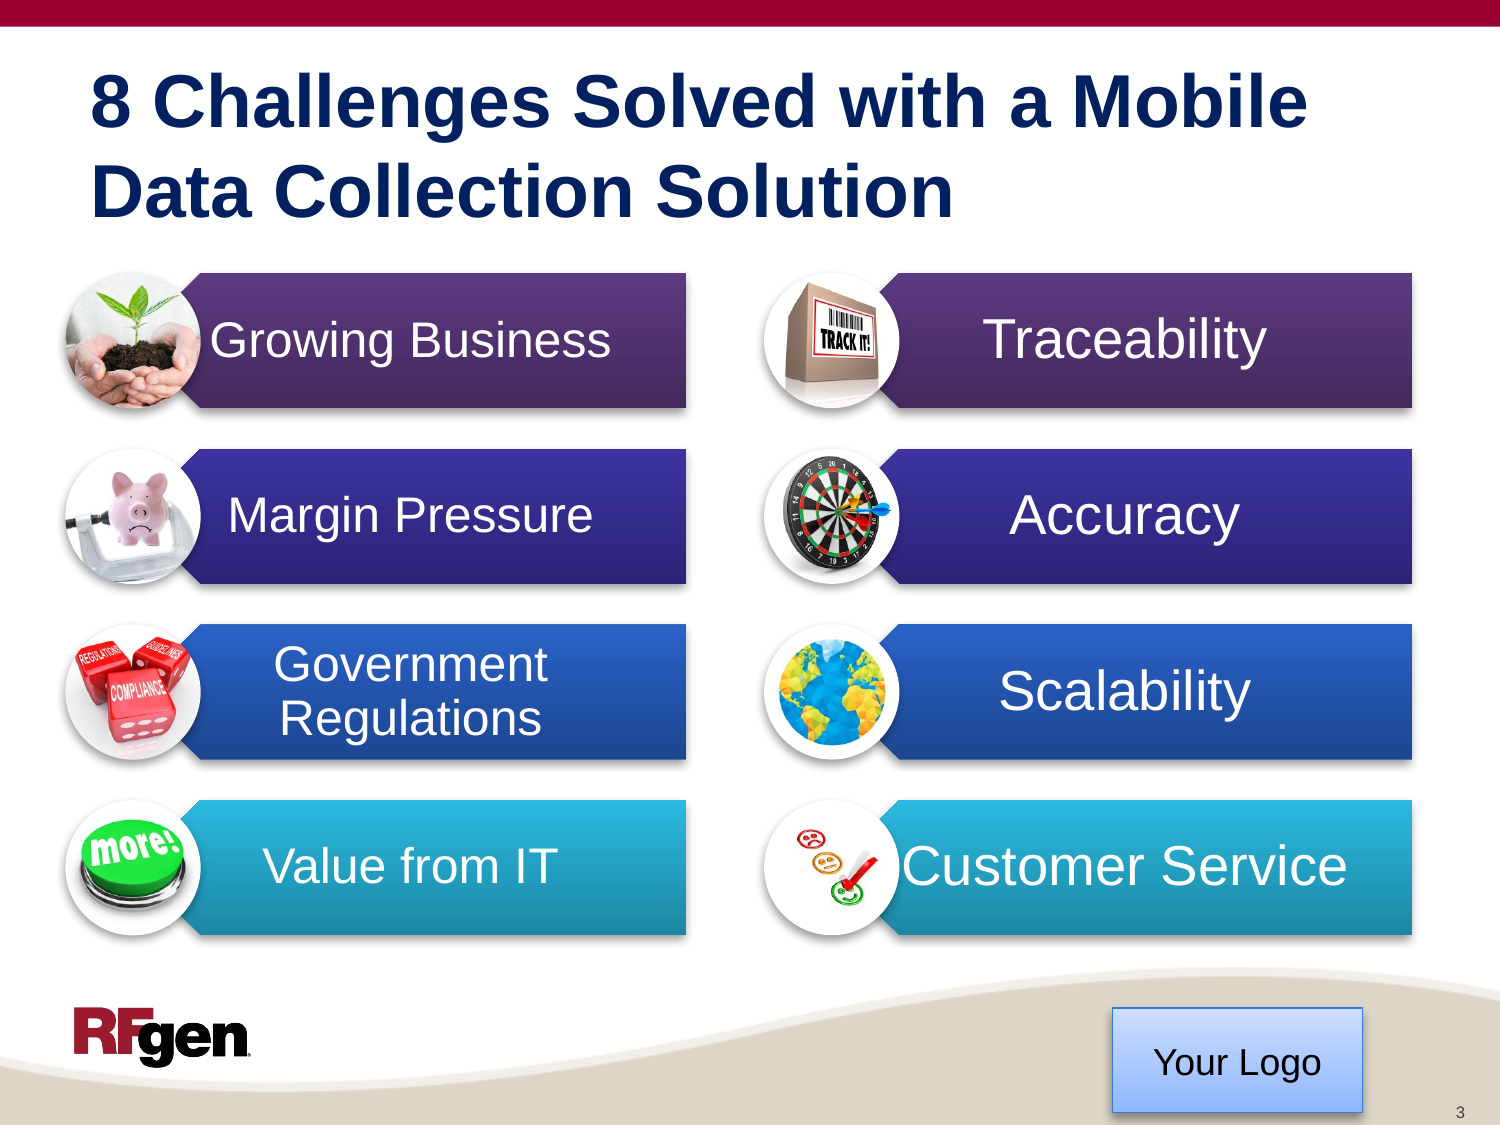

# 8 Challenges Solved with a Mobile Data Collection Solution
Traceability
Accuracy
Scalability
Customer Service
Growing Business
Margin Pressure
Government Regulations
Value from IT
3